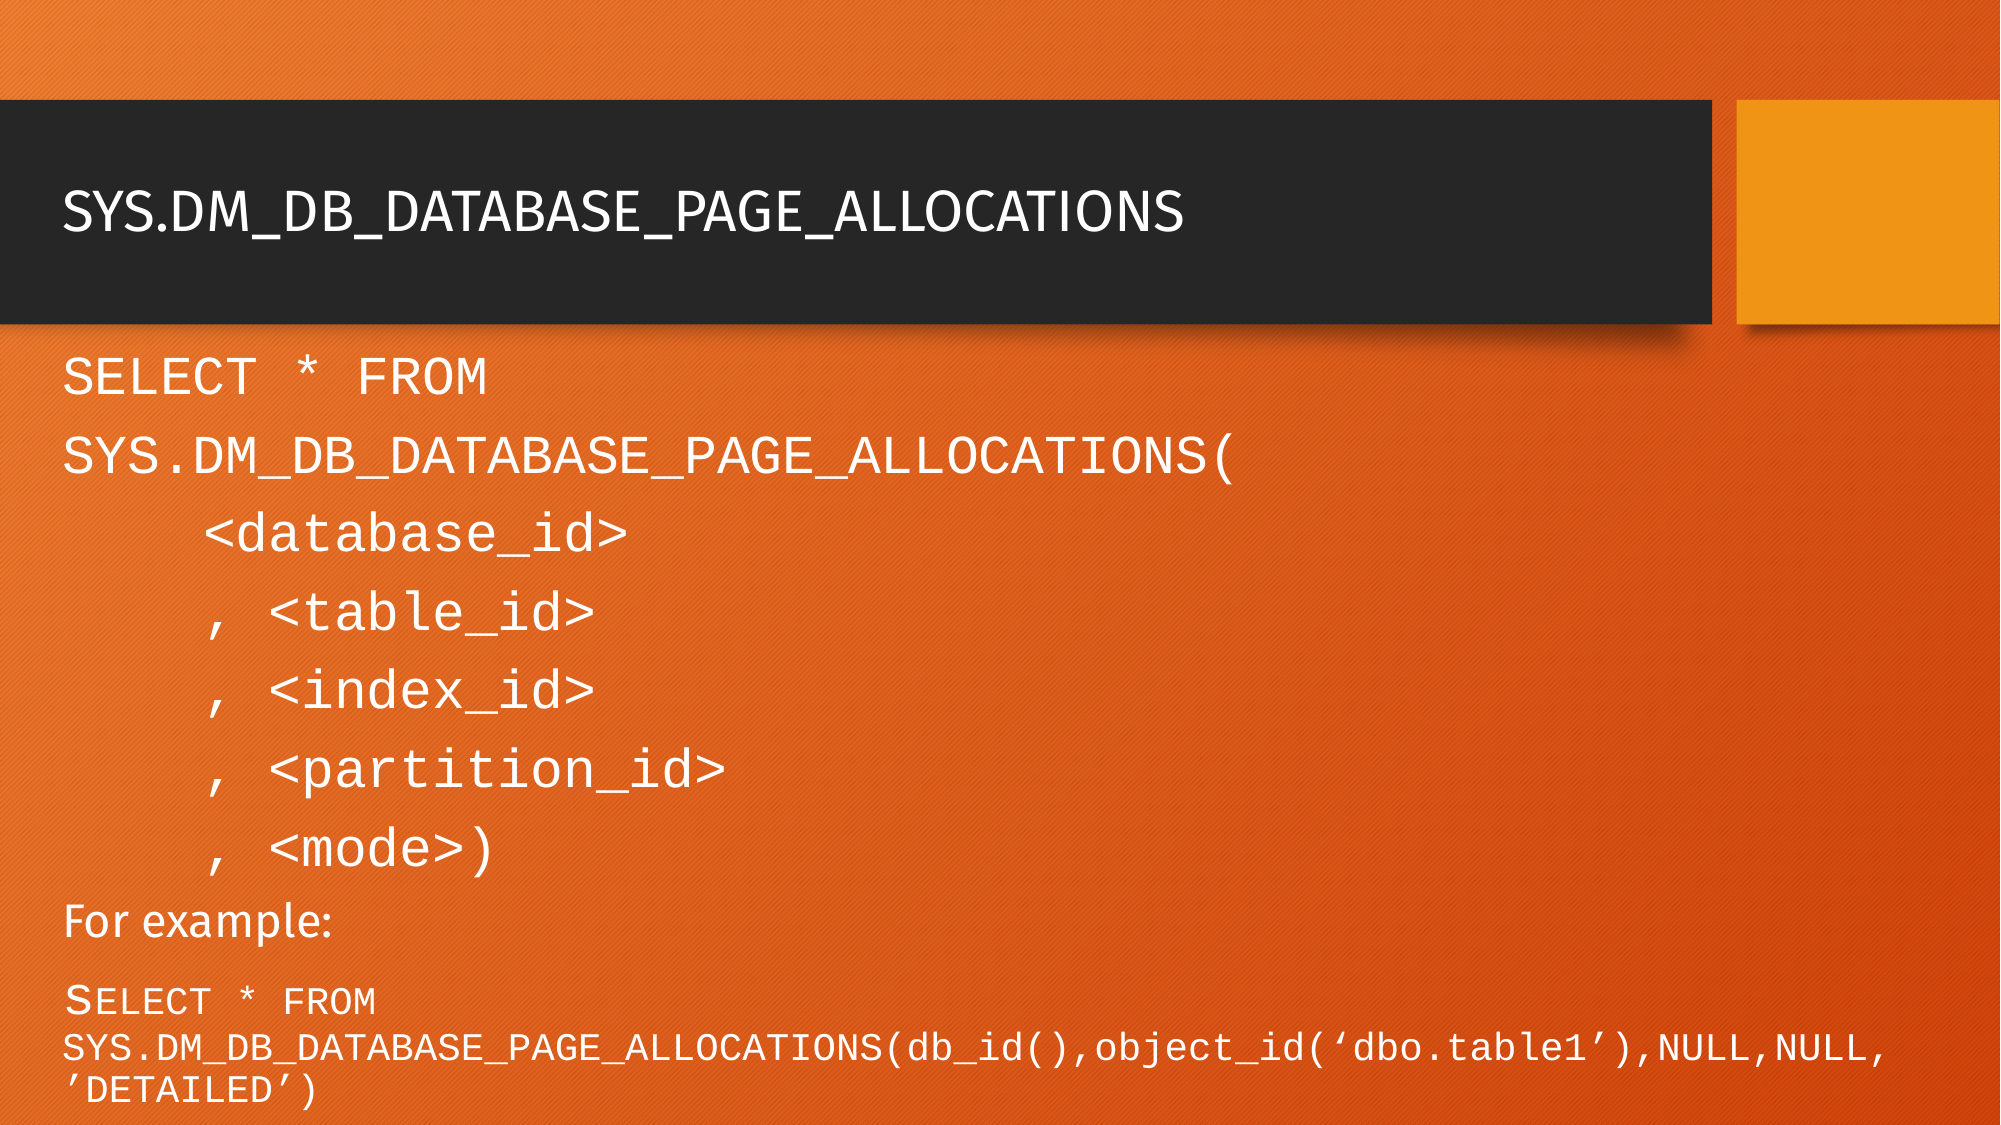

# SYS.DM_DB_DATABASE_PAGE_ALLOCATIONS
SELECT * FROM
SYS.DM_DB_DATABASE_PAGE_ALLOCATIONS(
	<database_id>
	, <table_id>
	, <index_id>
	, <partition_id>
	, <mode>)
For example:
sELECT * FROM SYS.DM_DB_DATABASE_PAGE_ALLOCATIONS(db_id(),object_id(‘dbo.table1’),NULL,NULL,’DETAILED’)